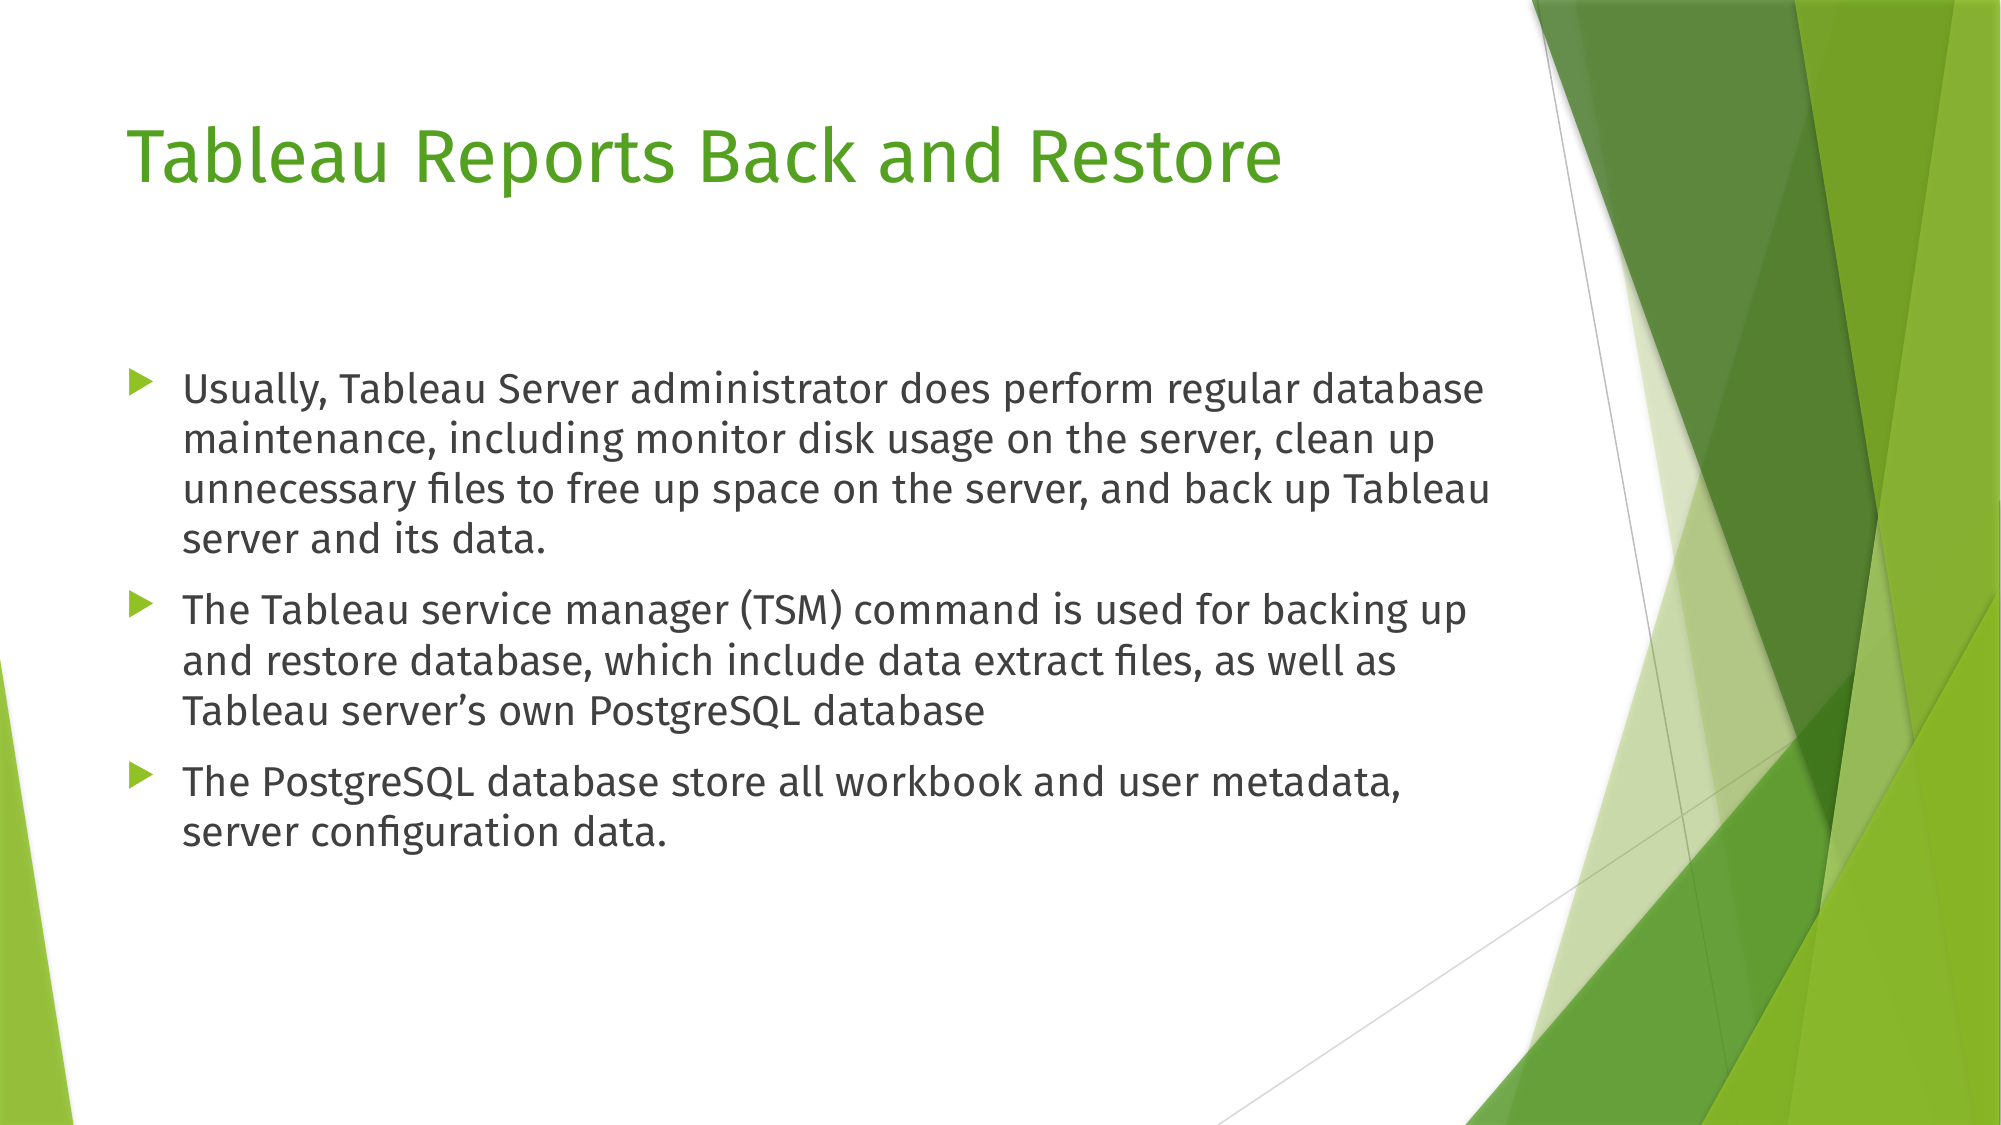

# Tableau Reports Back and Restore
Usually, Tableau Server administrator does perform regular database maintenance, including monitor disk usage on the server, clean up unnecessary files to free up space on the server, and back up Tableau server and its data.
The Tableau service manager (TSM) command is used for backing up and restore database, which include data extract files, as well as Tableau server’s own PostgreSQL database
The PostgreSQL database store all workbook and user metadata, server configuration data.